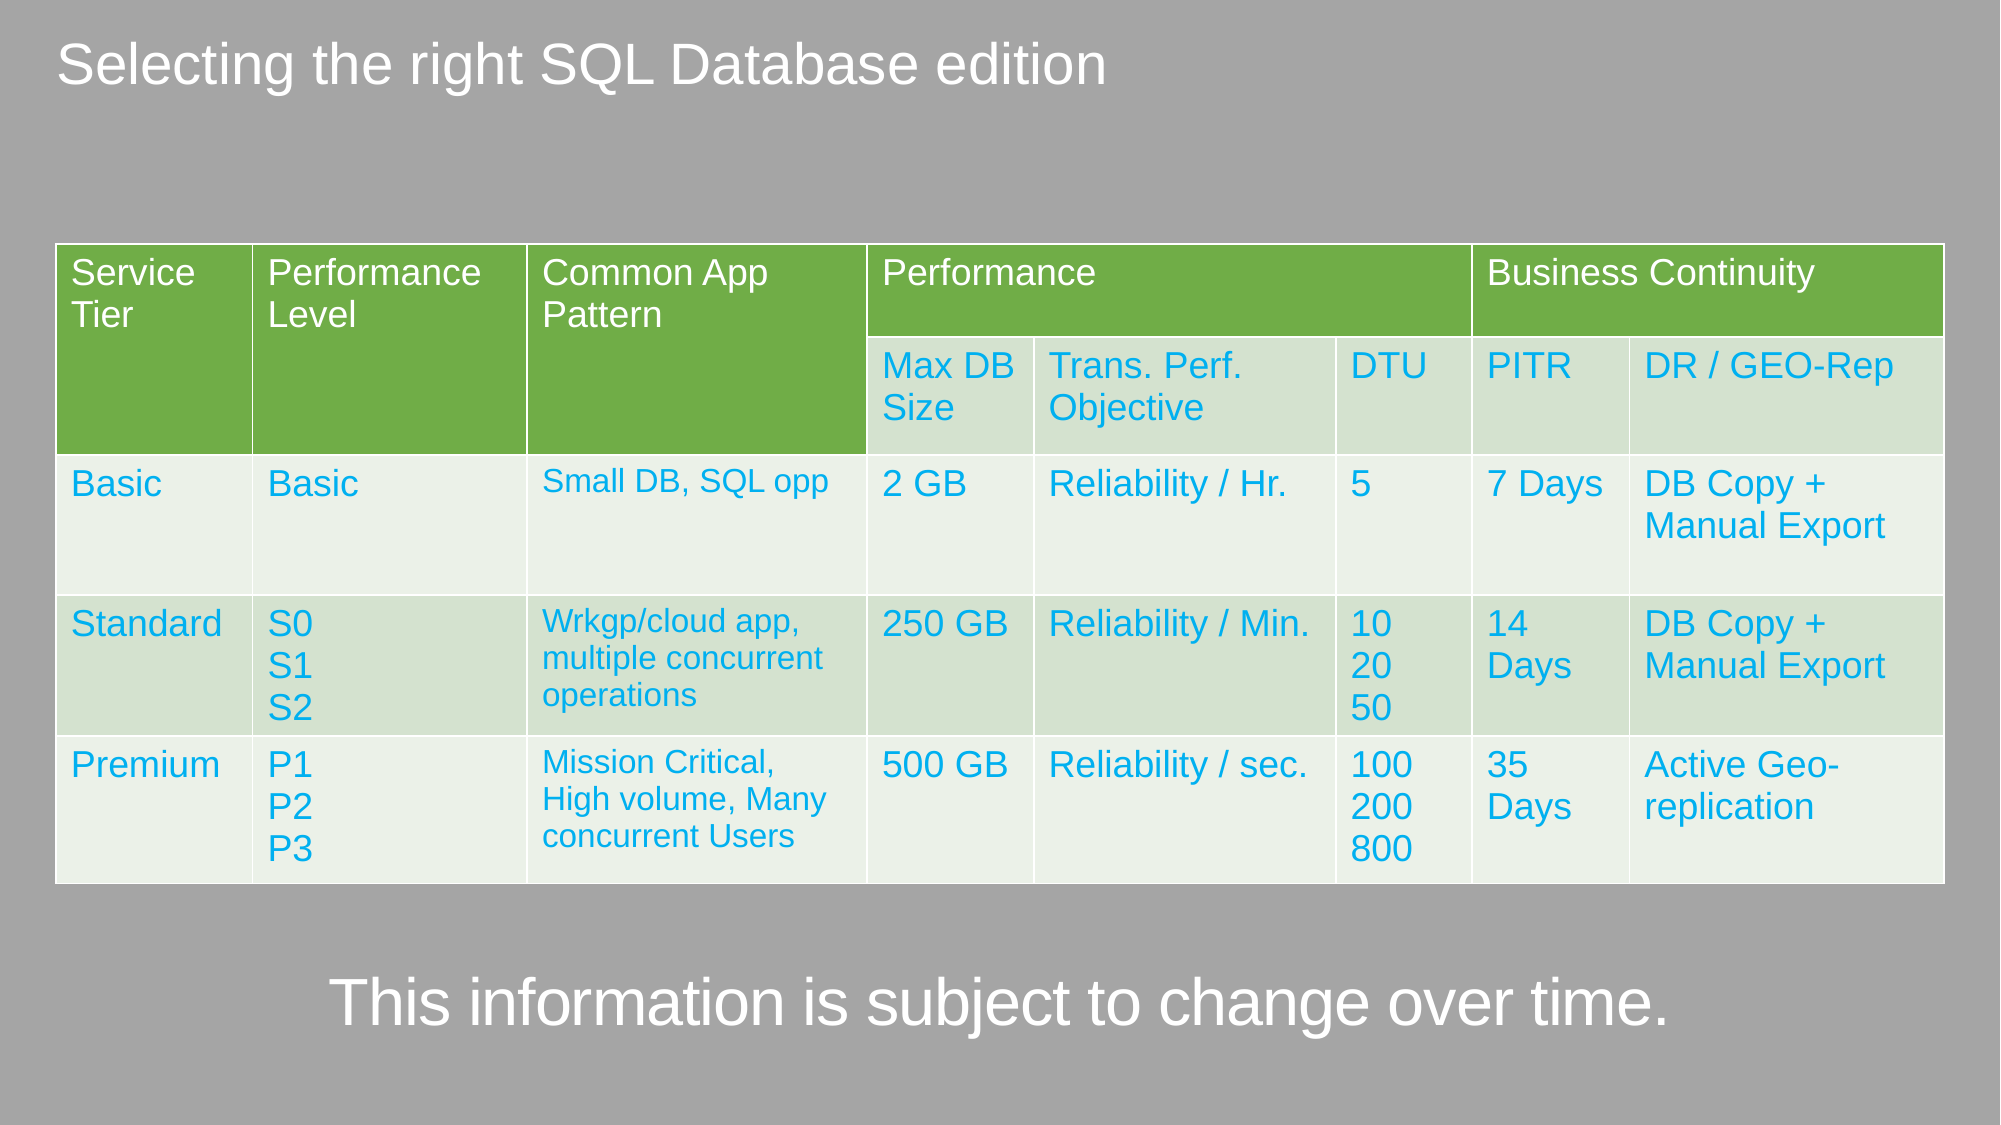

Selecting the right SQL Database edition
| Service Tier | Performance Level | Common App Pattern | Performance |  |  | Business Continuity |  |
| --- | --- | --- | --- | --- | --- | --- | --- |
|  |  |  | Max DB Size | Trans. Perf. Objective | DTU | PITR | DR / GEO-Rep |
| Basic | Basic | Small DB, SQL opp | 2 GB | Reliability / Hr. | 5 | 7 Days | DB Copy + Manual Export |
| Standard | S0 S1 S2 | Wrkgp/cloud app, multiple concurrent operations | 250 GB | Reliability / Min. | 10 20 50 | 14 Days | DB Copy + Manual Export |
| Premium | P1 P2 P3 | Mission Critical, High volume, Many concurrent Users | 500 GB | Reliability / sec. | 100 200 800 | 35 Days | Active Geo-replication |
This information is subject to change over time.